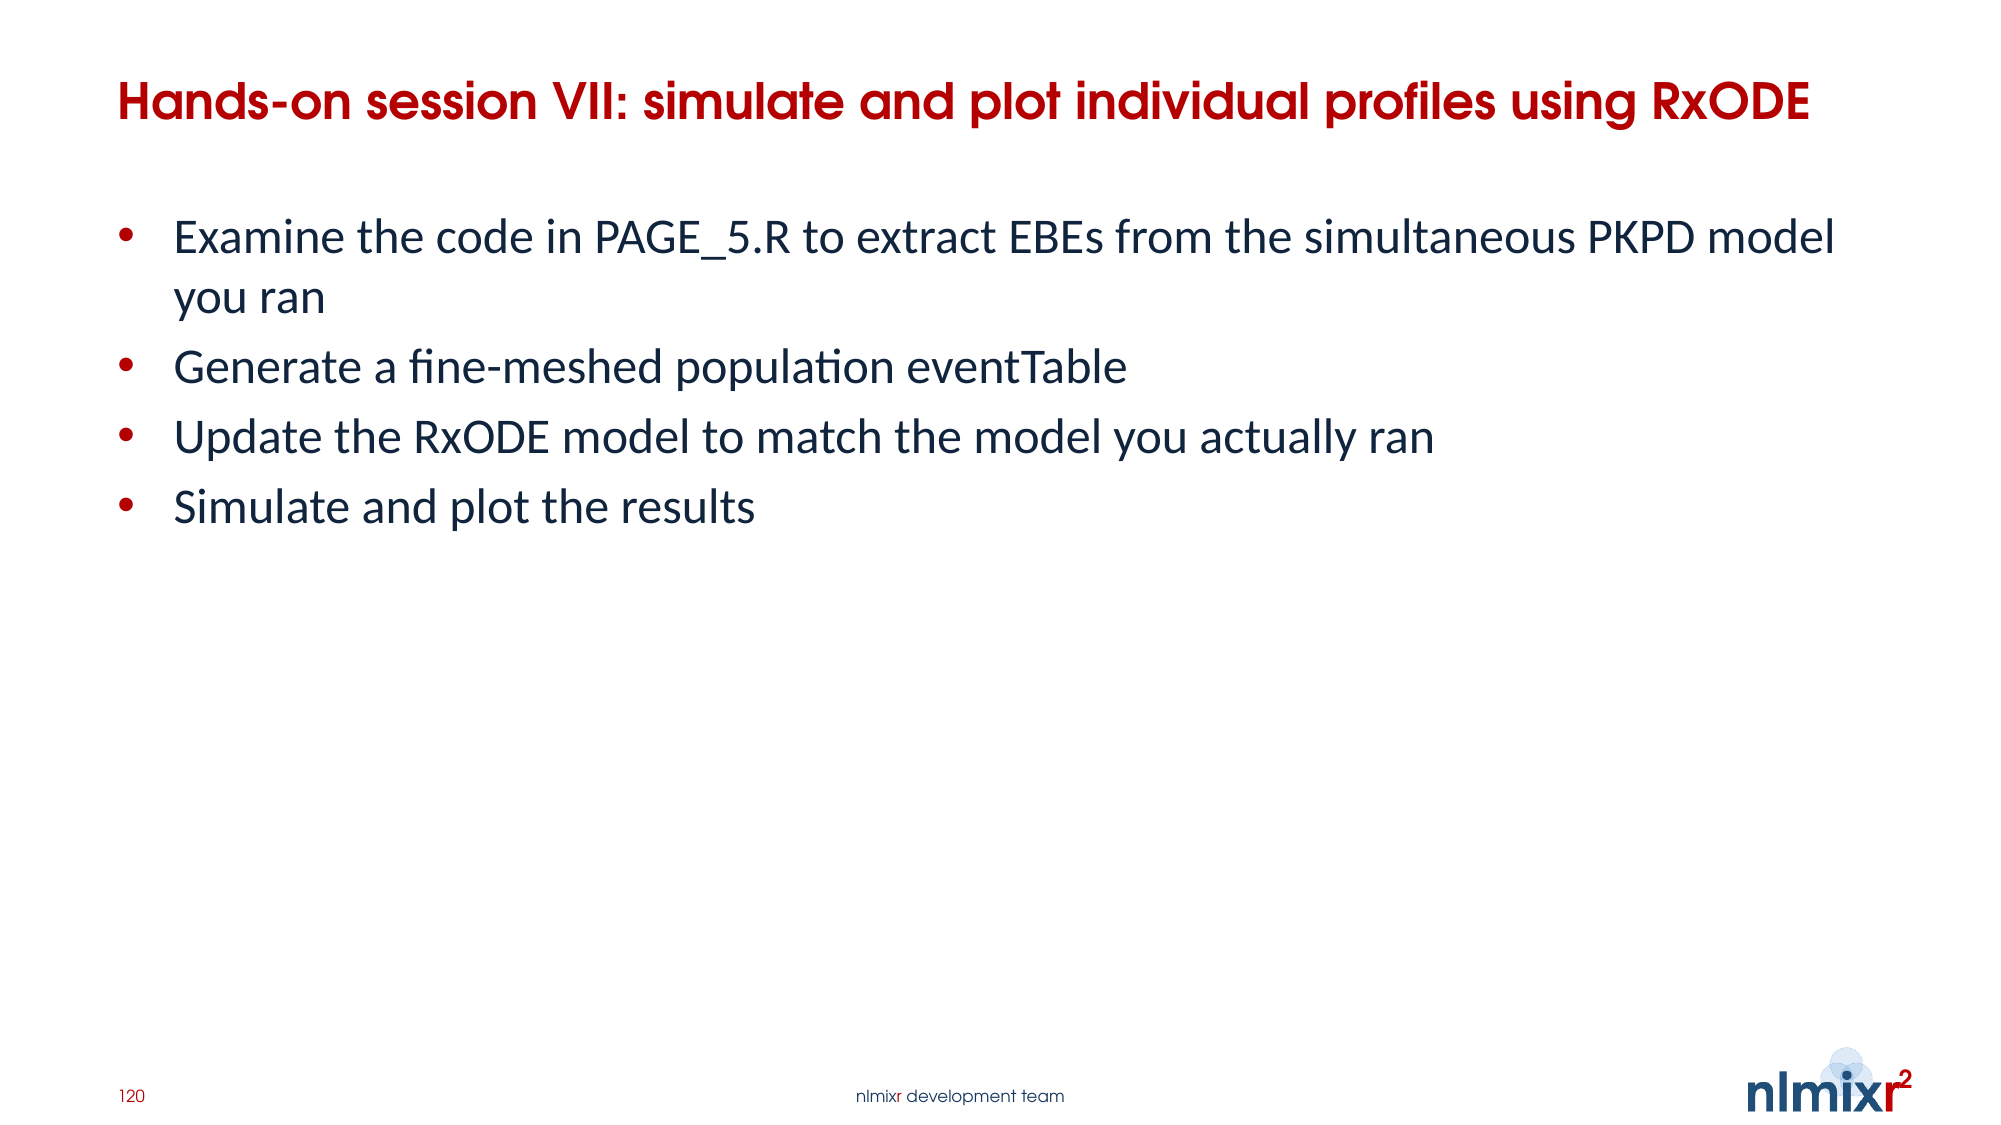

# Hands-on session VII: simulate and plot individual profiles using RxODE
Examine the code in PAGE_5.R to extract EBEs from the simultaneous PKPD model you ran
Generate a fine-meshed population eventTable
Update the RxODE model to match the model you actually ran
Simulate and plot the results
120
nlmixr development team